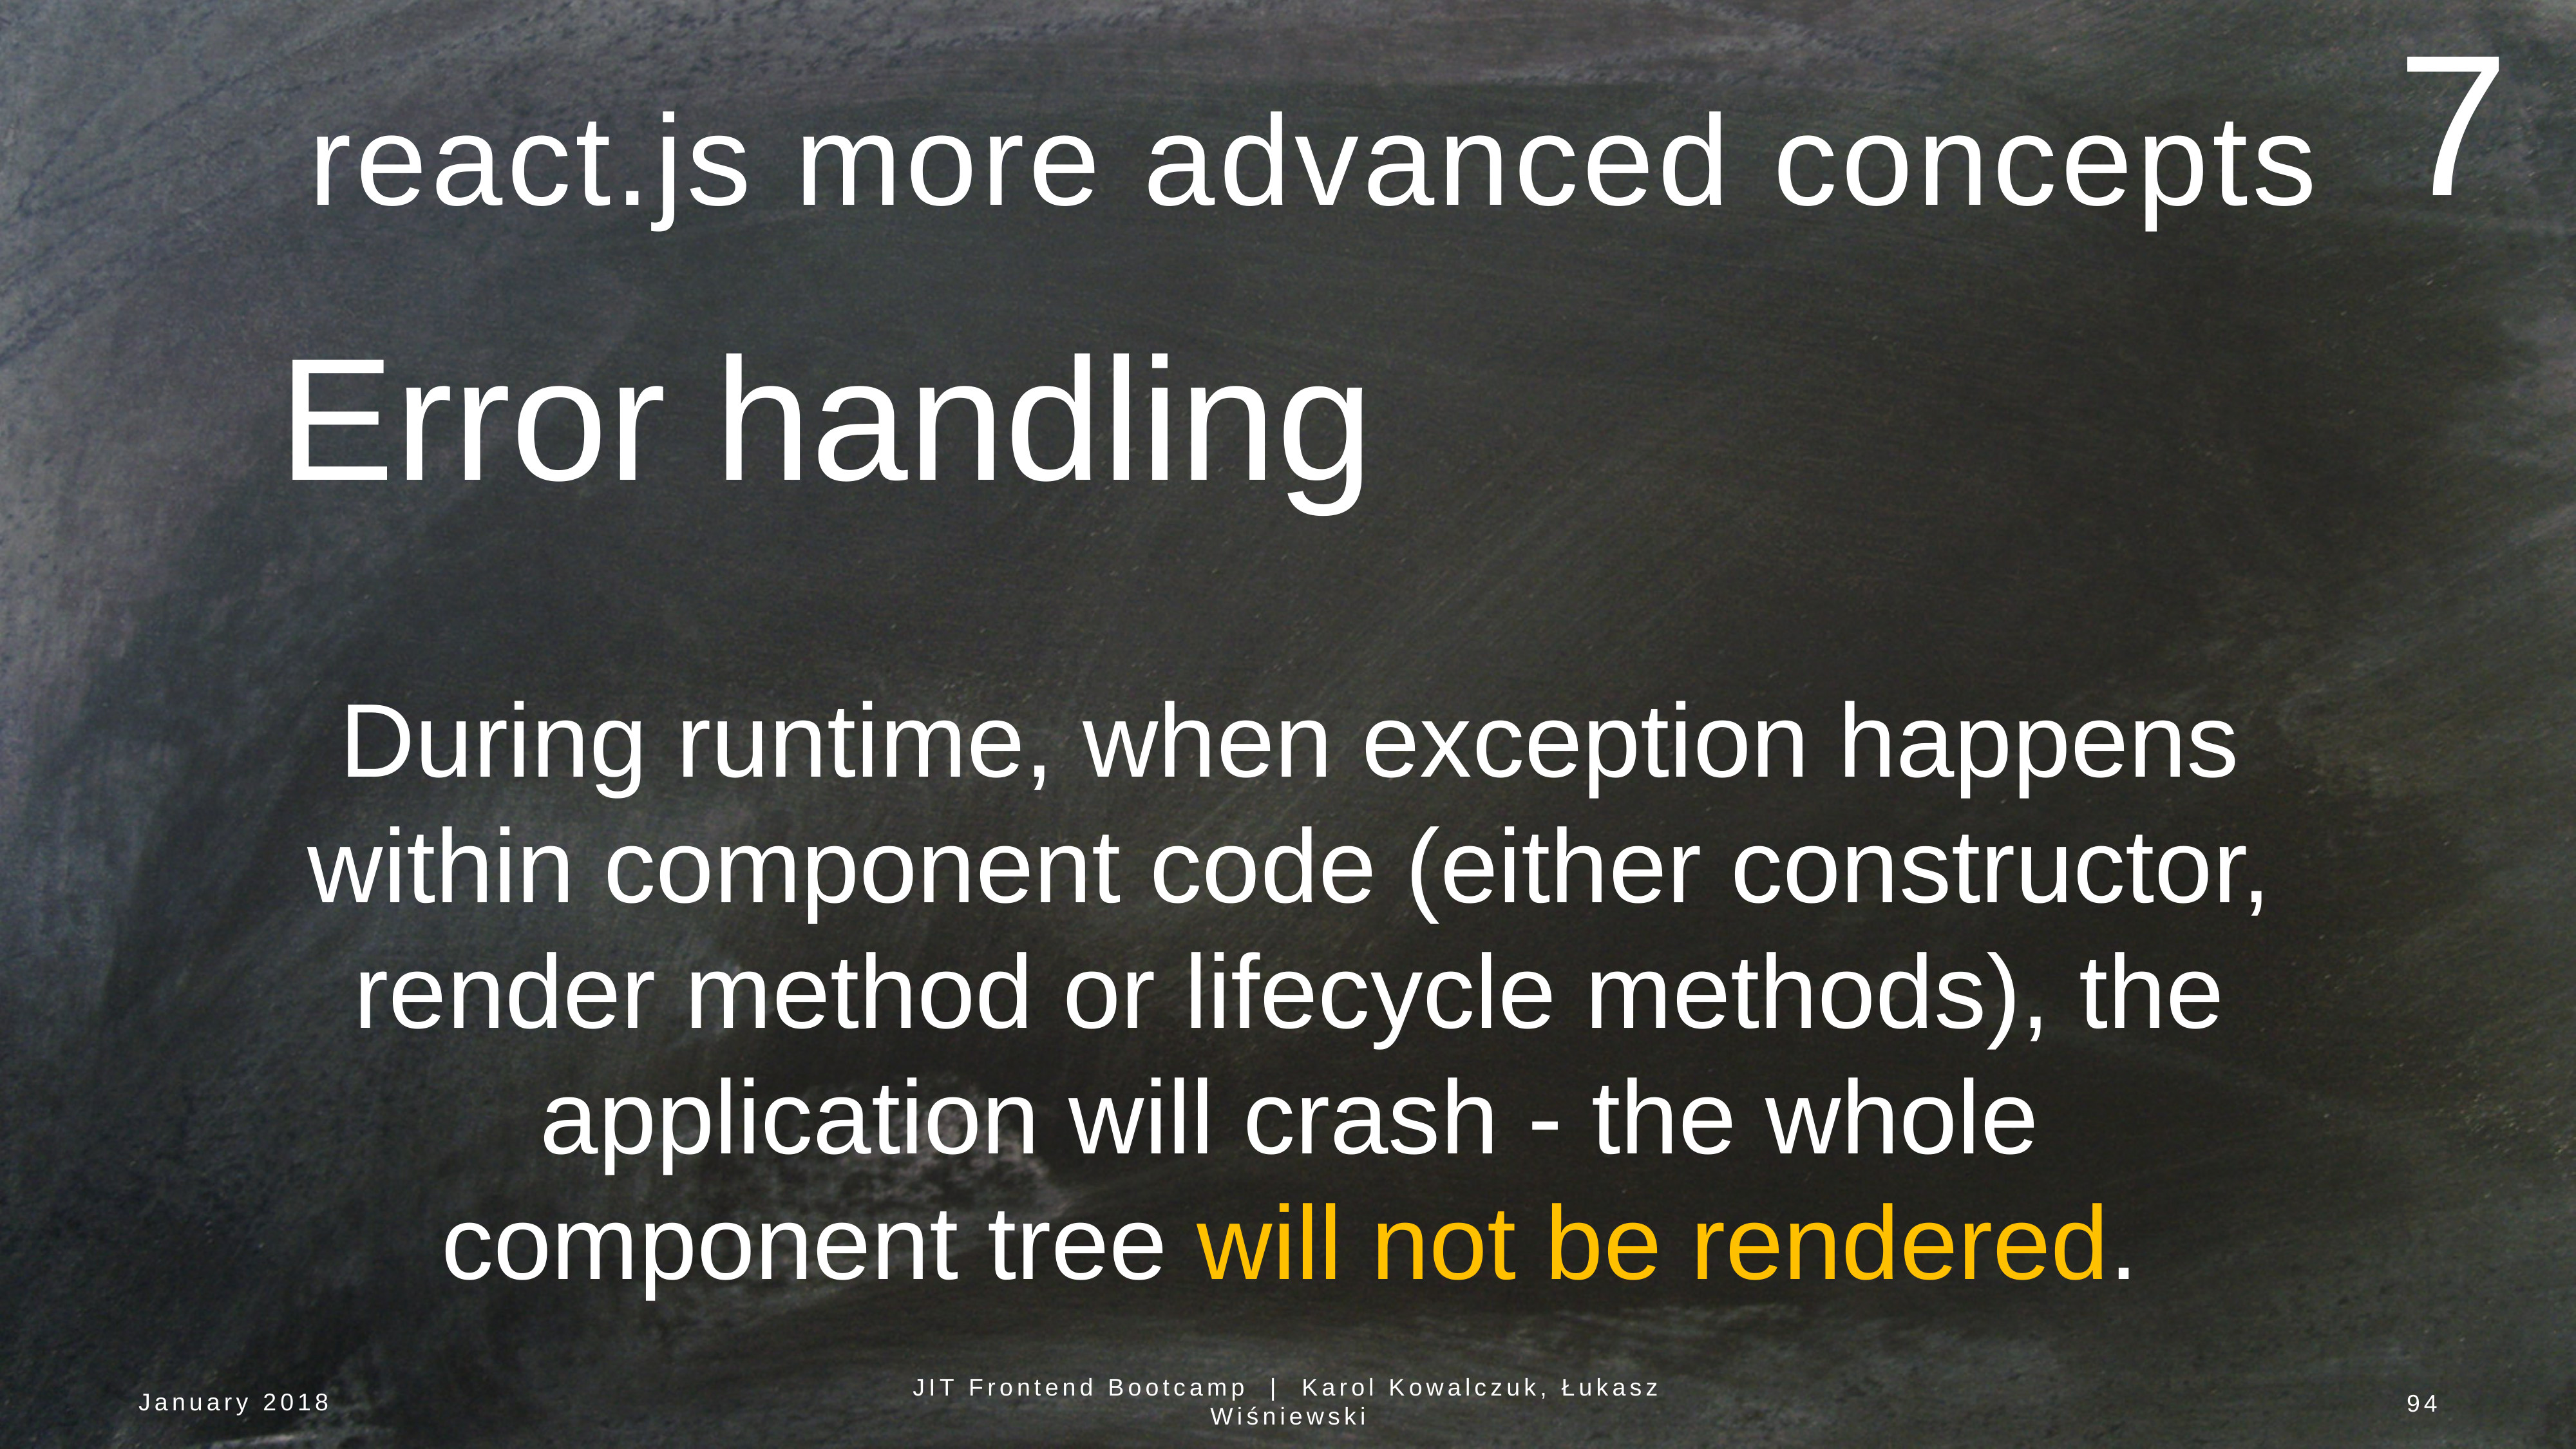

7
# react.js more advanced concepts
Error handling
During runtime, when exception happens within component code (either constructor, render method or lifecycle methods), the application will crash - the whole component tree will not be rendered.
January 2018
JIT Frontend Bootcamp  |  Karol Kowalczuk, Łukasz Wiśniewski
94